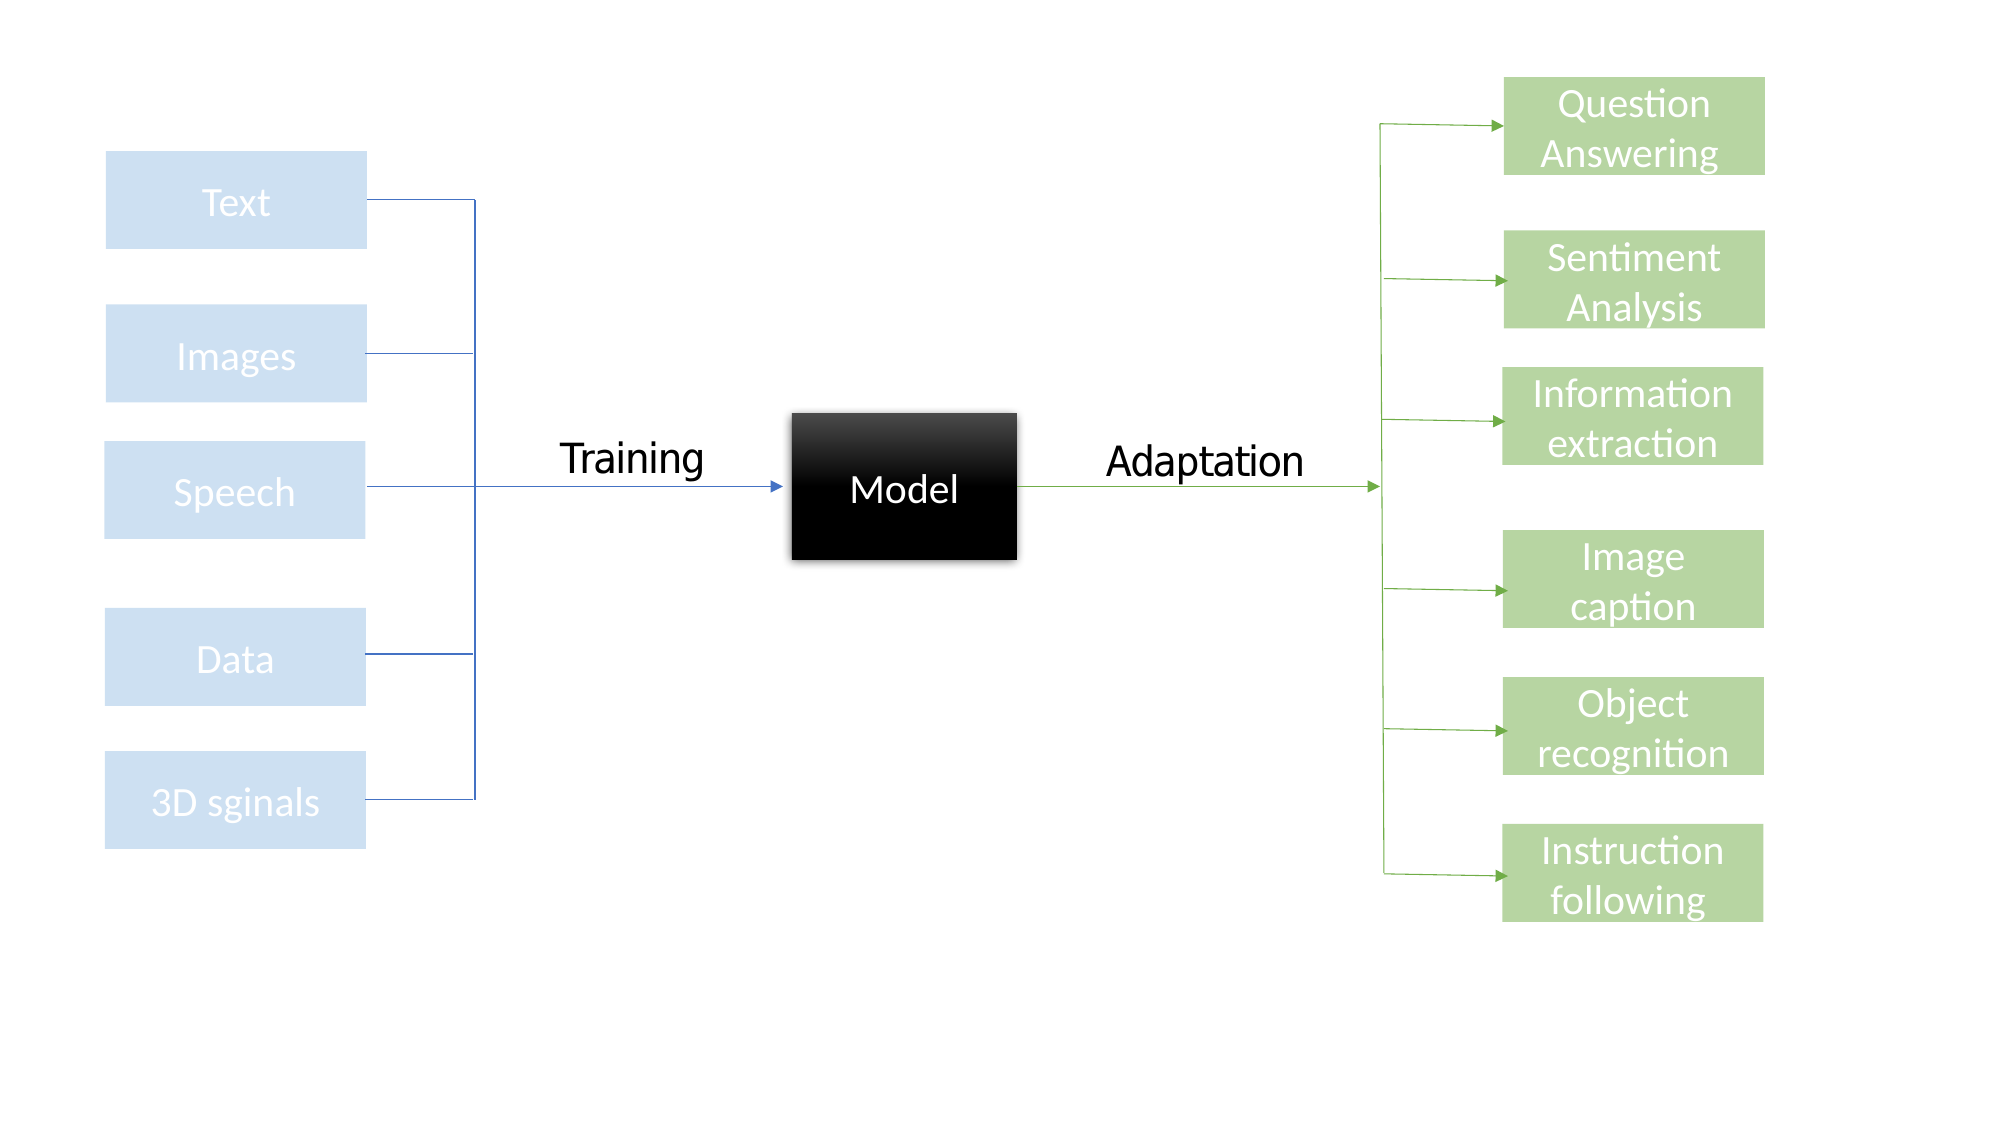

Question Answering
Text
Sentiment Analysis
Images
Information extraction
Model
Training
Adaptation
Speech
Image caption
Data
Object recognition
3D sginals
Instruction following

5